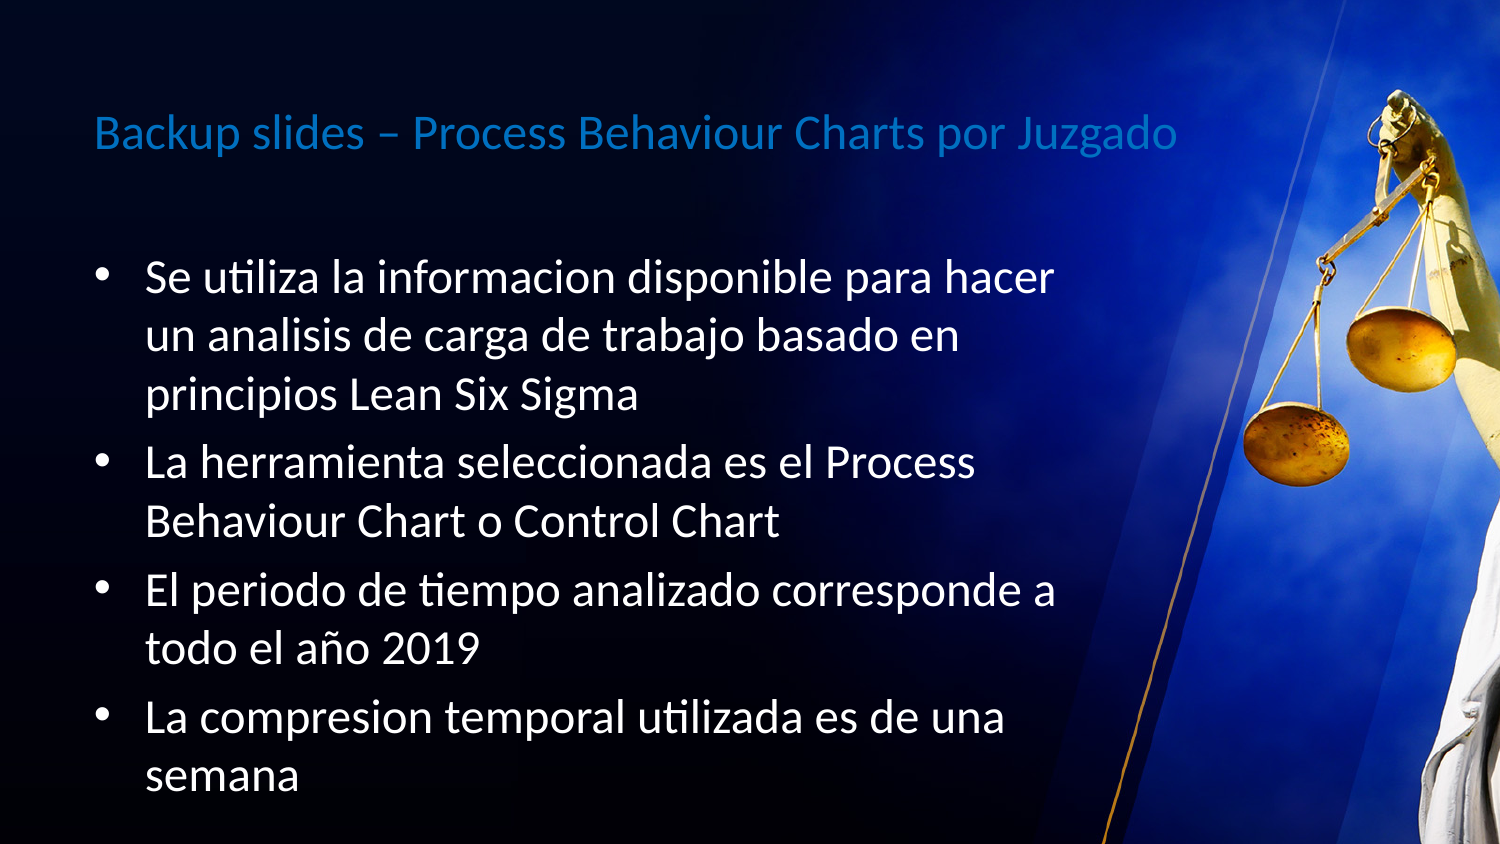

# Backup slides – Process Behaviour Charts por Juzgado
Se utiliza la informacion disponible para hacer un analisis de carga de trabajo basado en principios Lean Six Sigma
La herramienta seleccionada es el Process Behaviour Chart o Control Chart
El periodo de tiempo analizado corresponde a todo el año 2019
La compresion temporal utilizada es de una semana